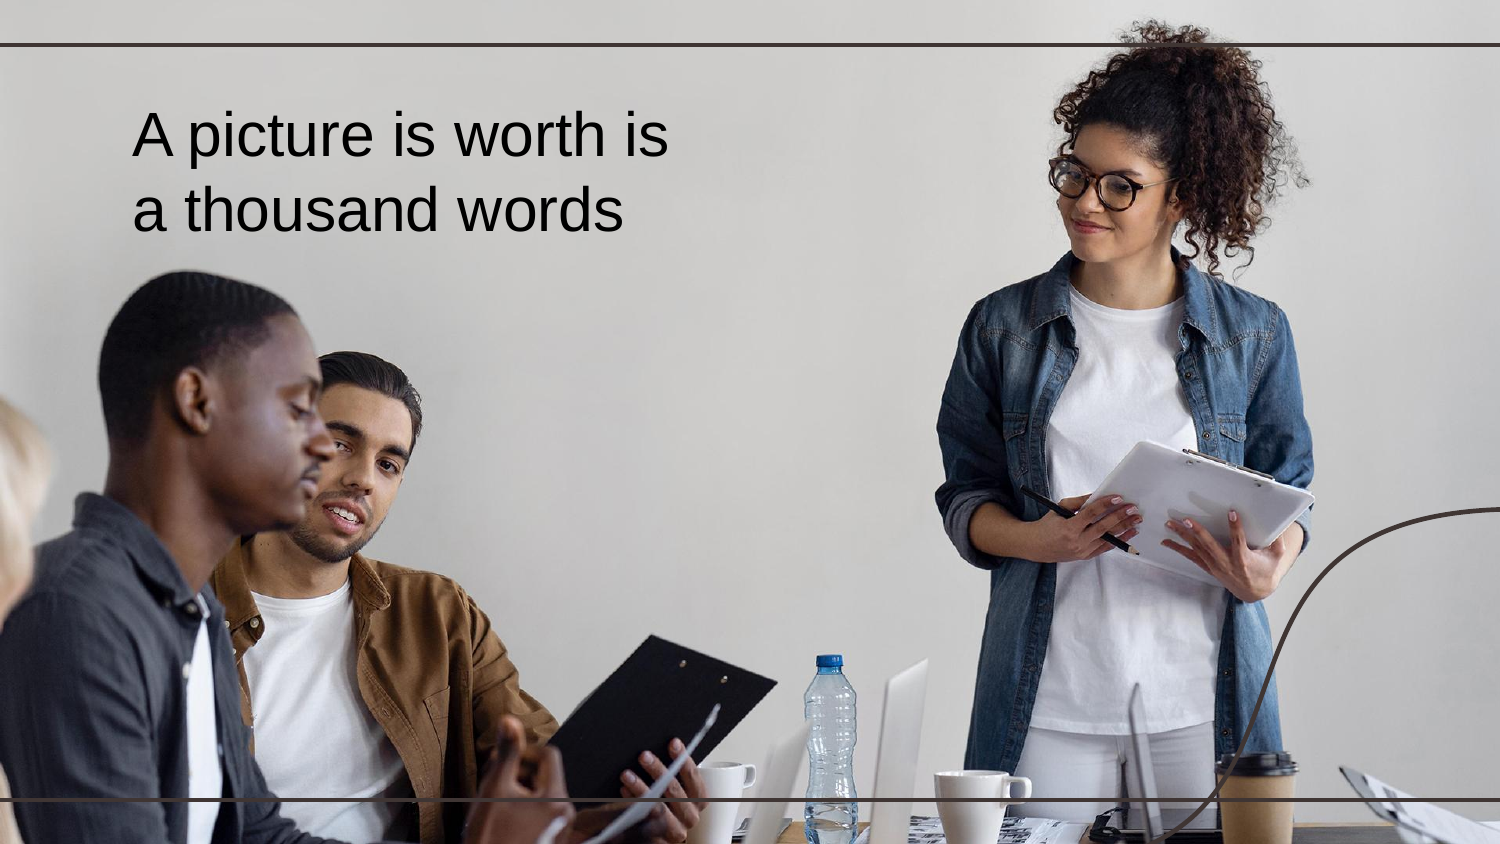

A picture is worth is a thousand words